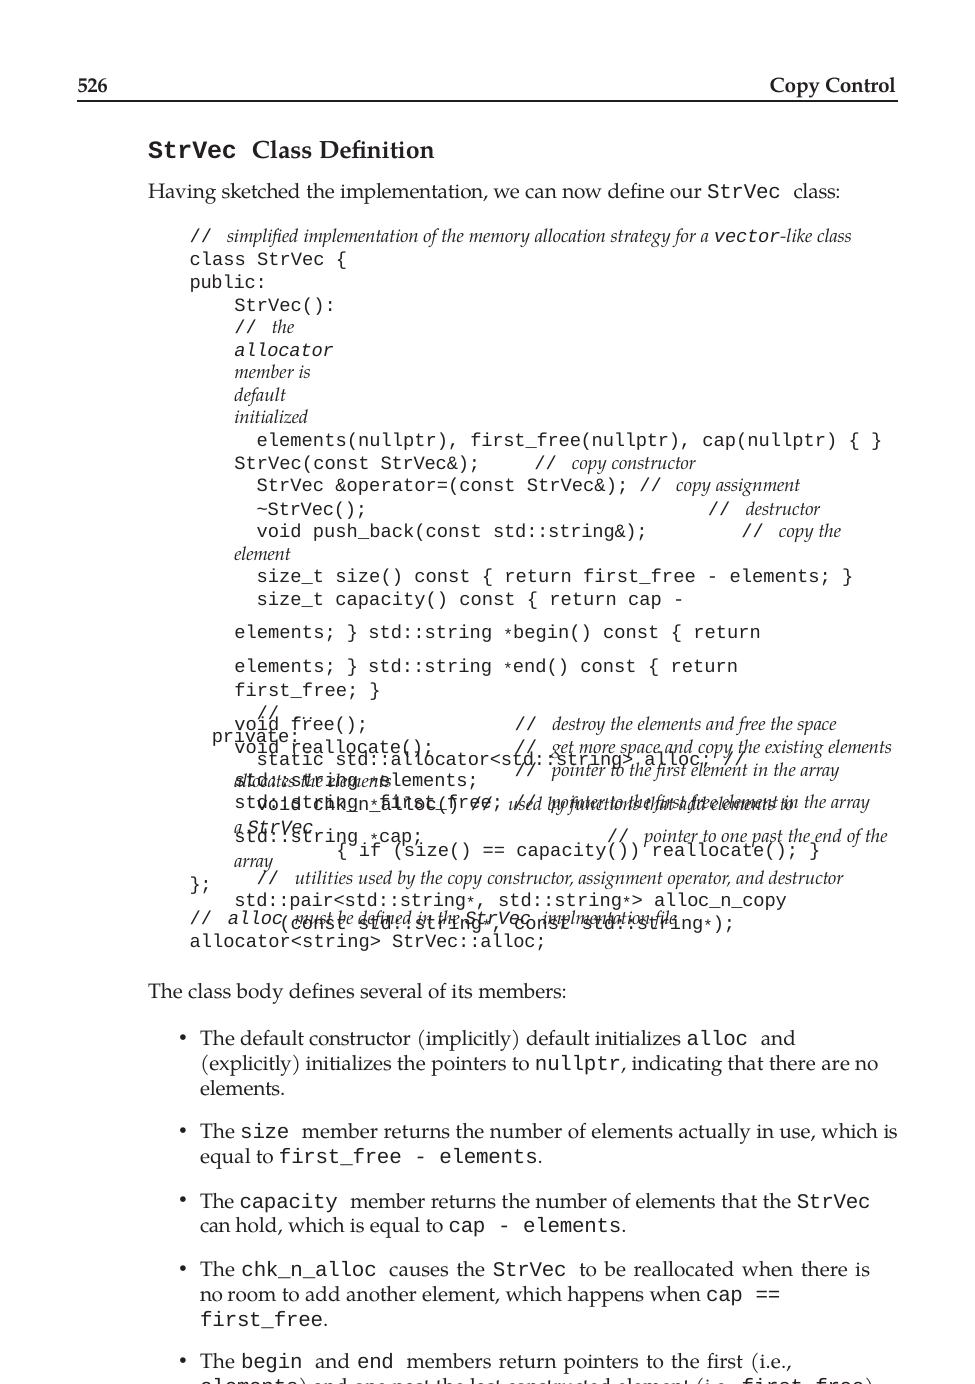

526
Copy Control

StrVec Class Deﬁnition
Having sketched the implementation, we can now deﬁne our StrVec class:

// simpliﬁed implementation of the memory allocation strategy for a vector-like class
class StrVec { public:
StrVec(): // the allocator member is default initialized
elements(nullptr), first_free(nullptr), cap(nullptr) { } StrVec(const StrVec&);	// copy constructor
StrVec &operator=(const StrVec&); // copy assignment
~StrVec();	// destructor
void push_back(const std::string&);	// copy the element
size_t size() const { return first_free - elements; }
size_t capacity() const { return cap - elements; } std::string *begin() const { return elements; } std::string *end() const { return first_free; }
// ...
private:
static std::allocator<std::string> alloc; // allocates the elements
void chk_n_alloc() // used by functions that add elements to a StrVec
{ if (size() == capacity()) reallocate(); }
// utilities used by the copy constructor, assignment operator, and destructor
std::pair<std::string*, std::string*> alloc_n_copy (const std::string*, const std::string*);
void free();
void reallocate();
// destroy the elements and free the space
// get more space and copy the existing elements
// pointer to the ﬁrst element in the array
std::string *elements;
std::string *first_free; // pointer to the ﬁrst free element in the array
std::string *cap;	// pointer to one past the end of the array
};
// alloc must be deﬁned in the StrVec implmentation ﬁle
allocator<string> StrVec::alloc;

The class body deﬁnes several of its members:

The default constructor (implicitly) default initializes alloc and (explicitly) initializes the pointers to nullptr, indicating that there are no elements.
The size member returns the number of elements actually in use, which is equal to first_free - elements.
The capacity member returns the number of elements that the StrVec can hold, which is equal to cap - elements.
The chk_n_alloc causes the StrVec to be reallocated when there is no room to add another element, which happens when cap == first_free.
The begin and end members return pointers to the ﬁrst (i.e., elements) and one past the last constructed element (i.e., first_free), respectively.